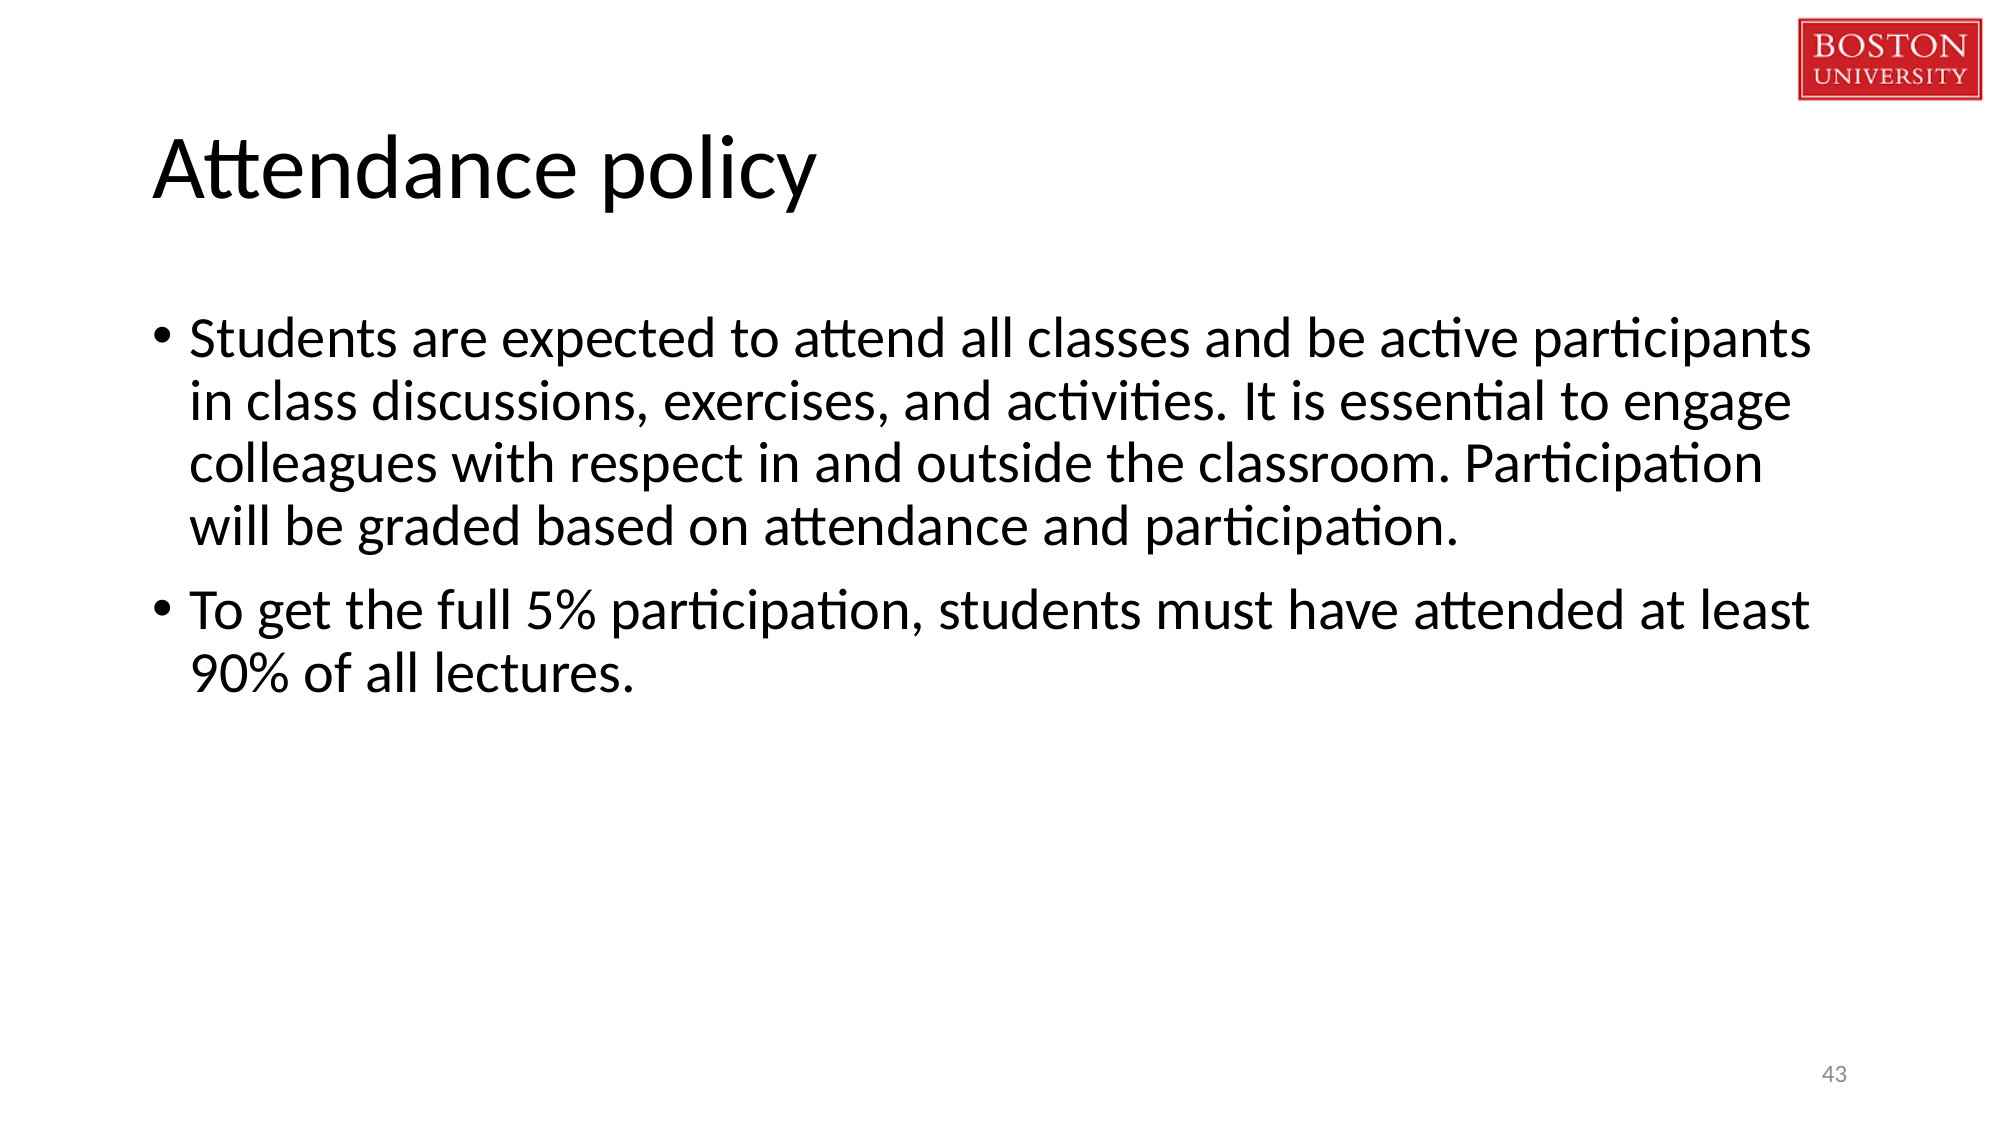

# Attendance policy
Students are expected to attend all classes and be active participants in class discussions, exercises, and activities. It is essential to engage colleagues with respect in and outside the classroom. Participation will be graded based on attendance and participation.
To get the full 5% participation, students must have attended at least 90% of all lectures.

43